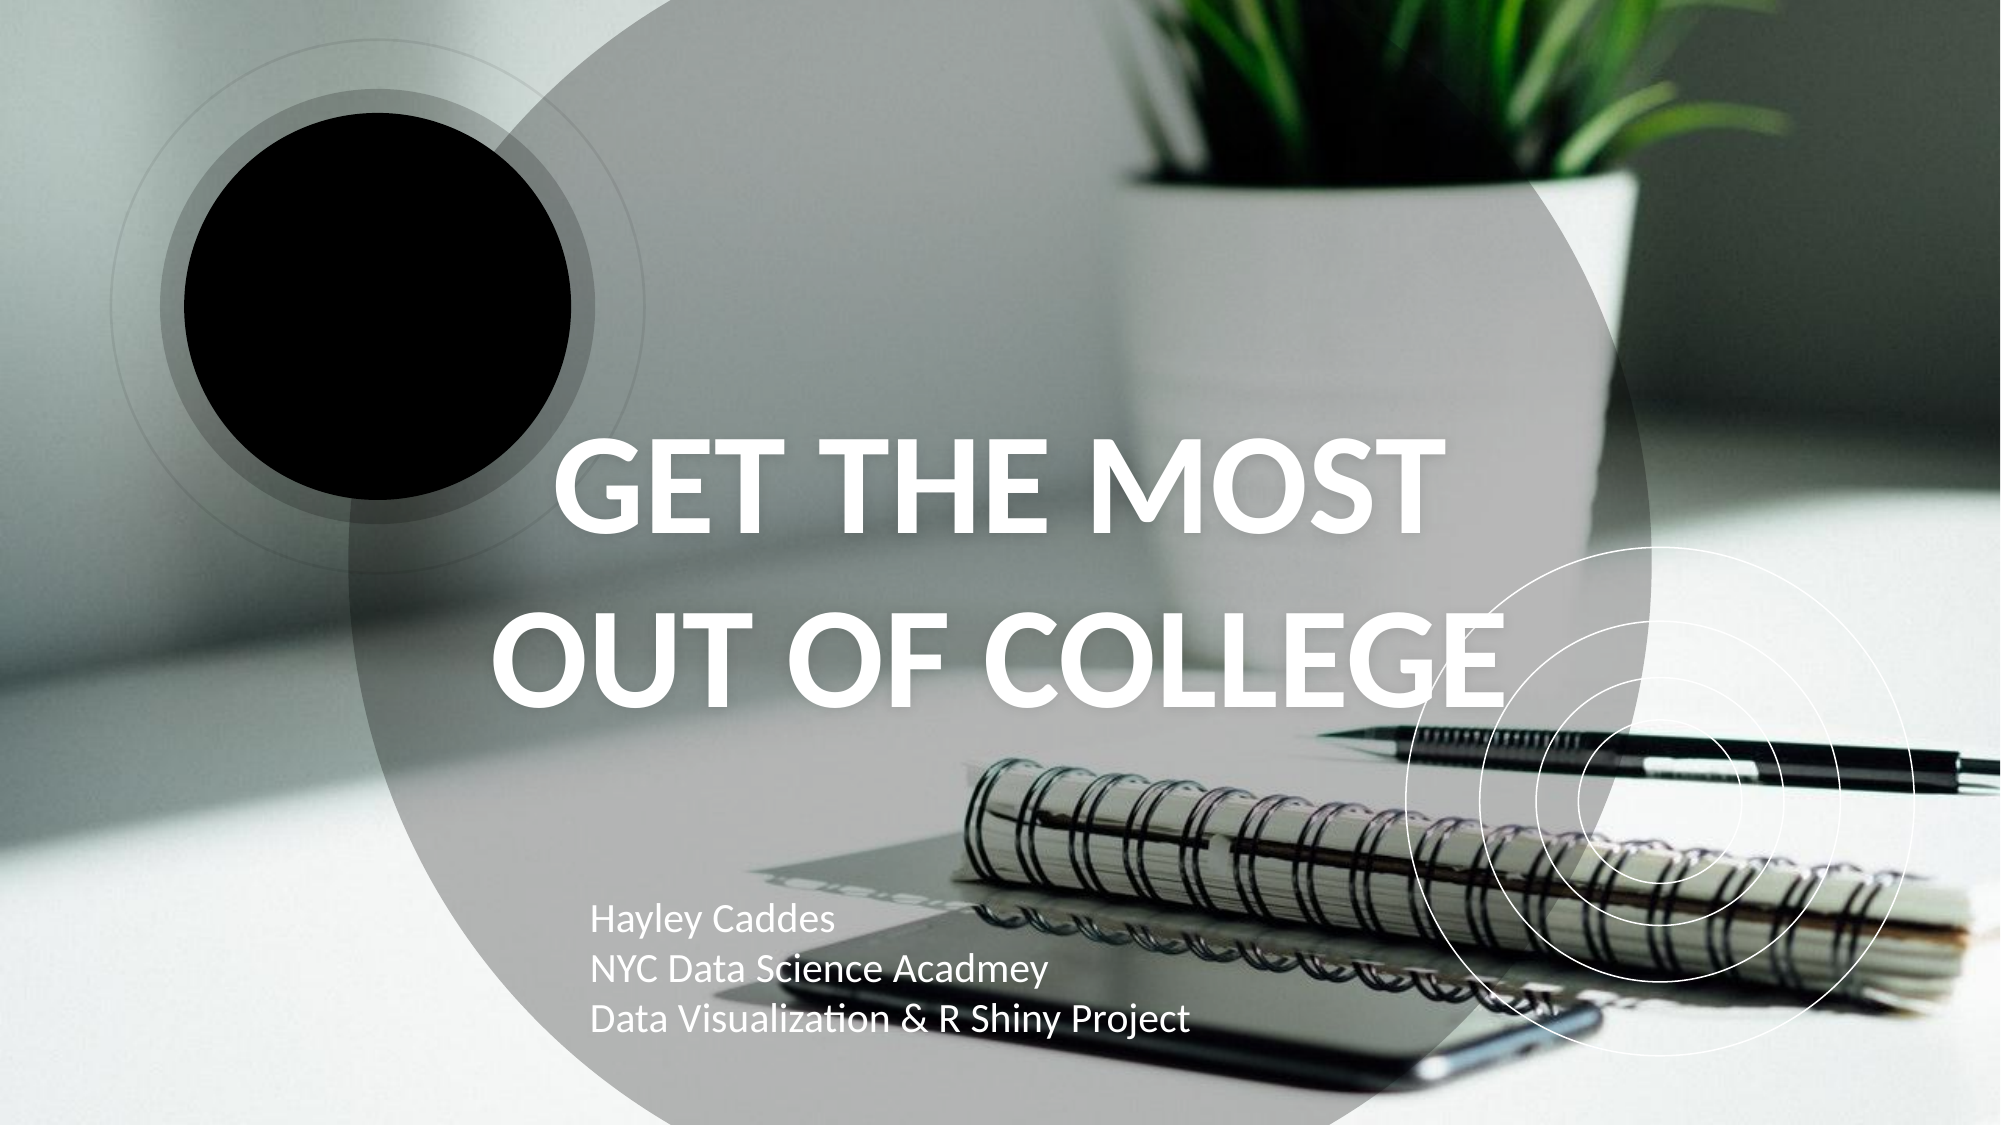

# GET THE MOST OUT OF COLLEGE
Hayley Caddes
NYC Data Science Acadmey
Data Visualization & R Shiny Project